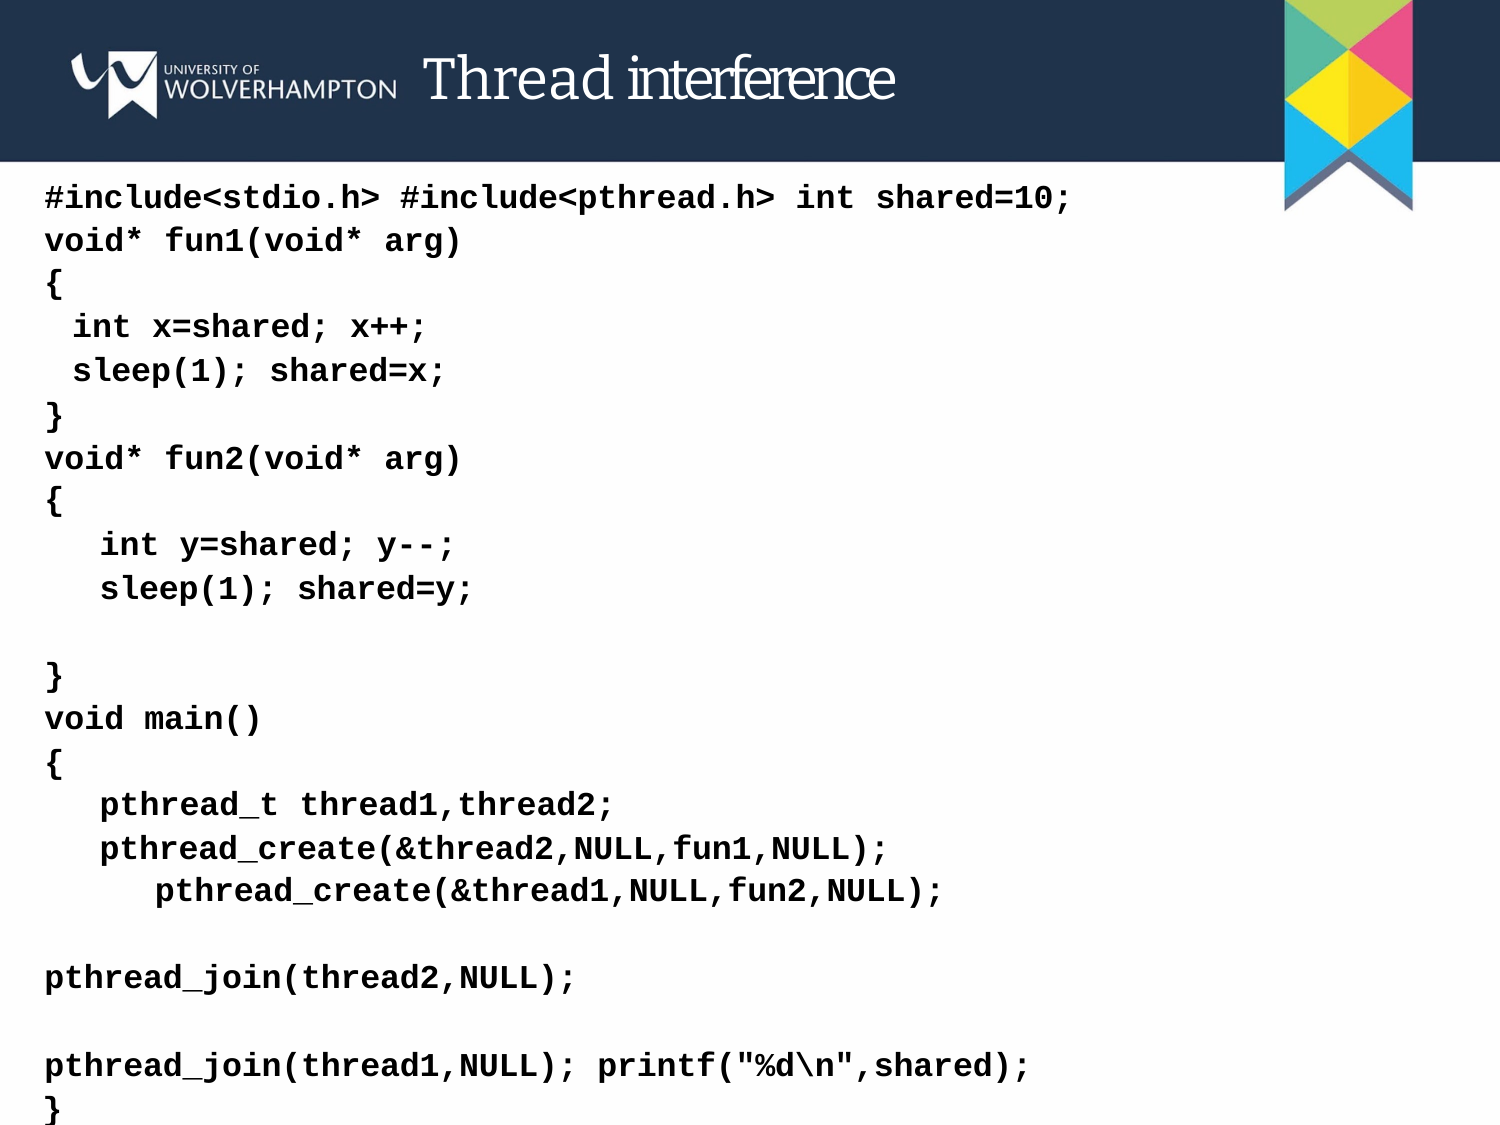

# Thread interference
#include<stdio.h> #include<pthread.h> int shared=10;
void* fun1(void* arg)
{
int x=shared; x++;
sleep(1); shared=x;
}
void* fun2(void* arg)
{
int y=shared; y--;
sleep(1); shared=y;

}
void main()
{
pthread_t thread1,thread2;
pthread_create(&thread2,NULL,fun1,NULL); pthread_create(&thread1,NULL,fun2,NULL);

pthread_join(thread2,NULL);

pthread_join(thread1,NULL); printf("%d\n",shared);
}